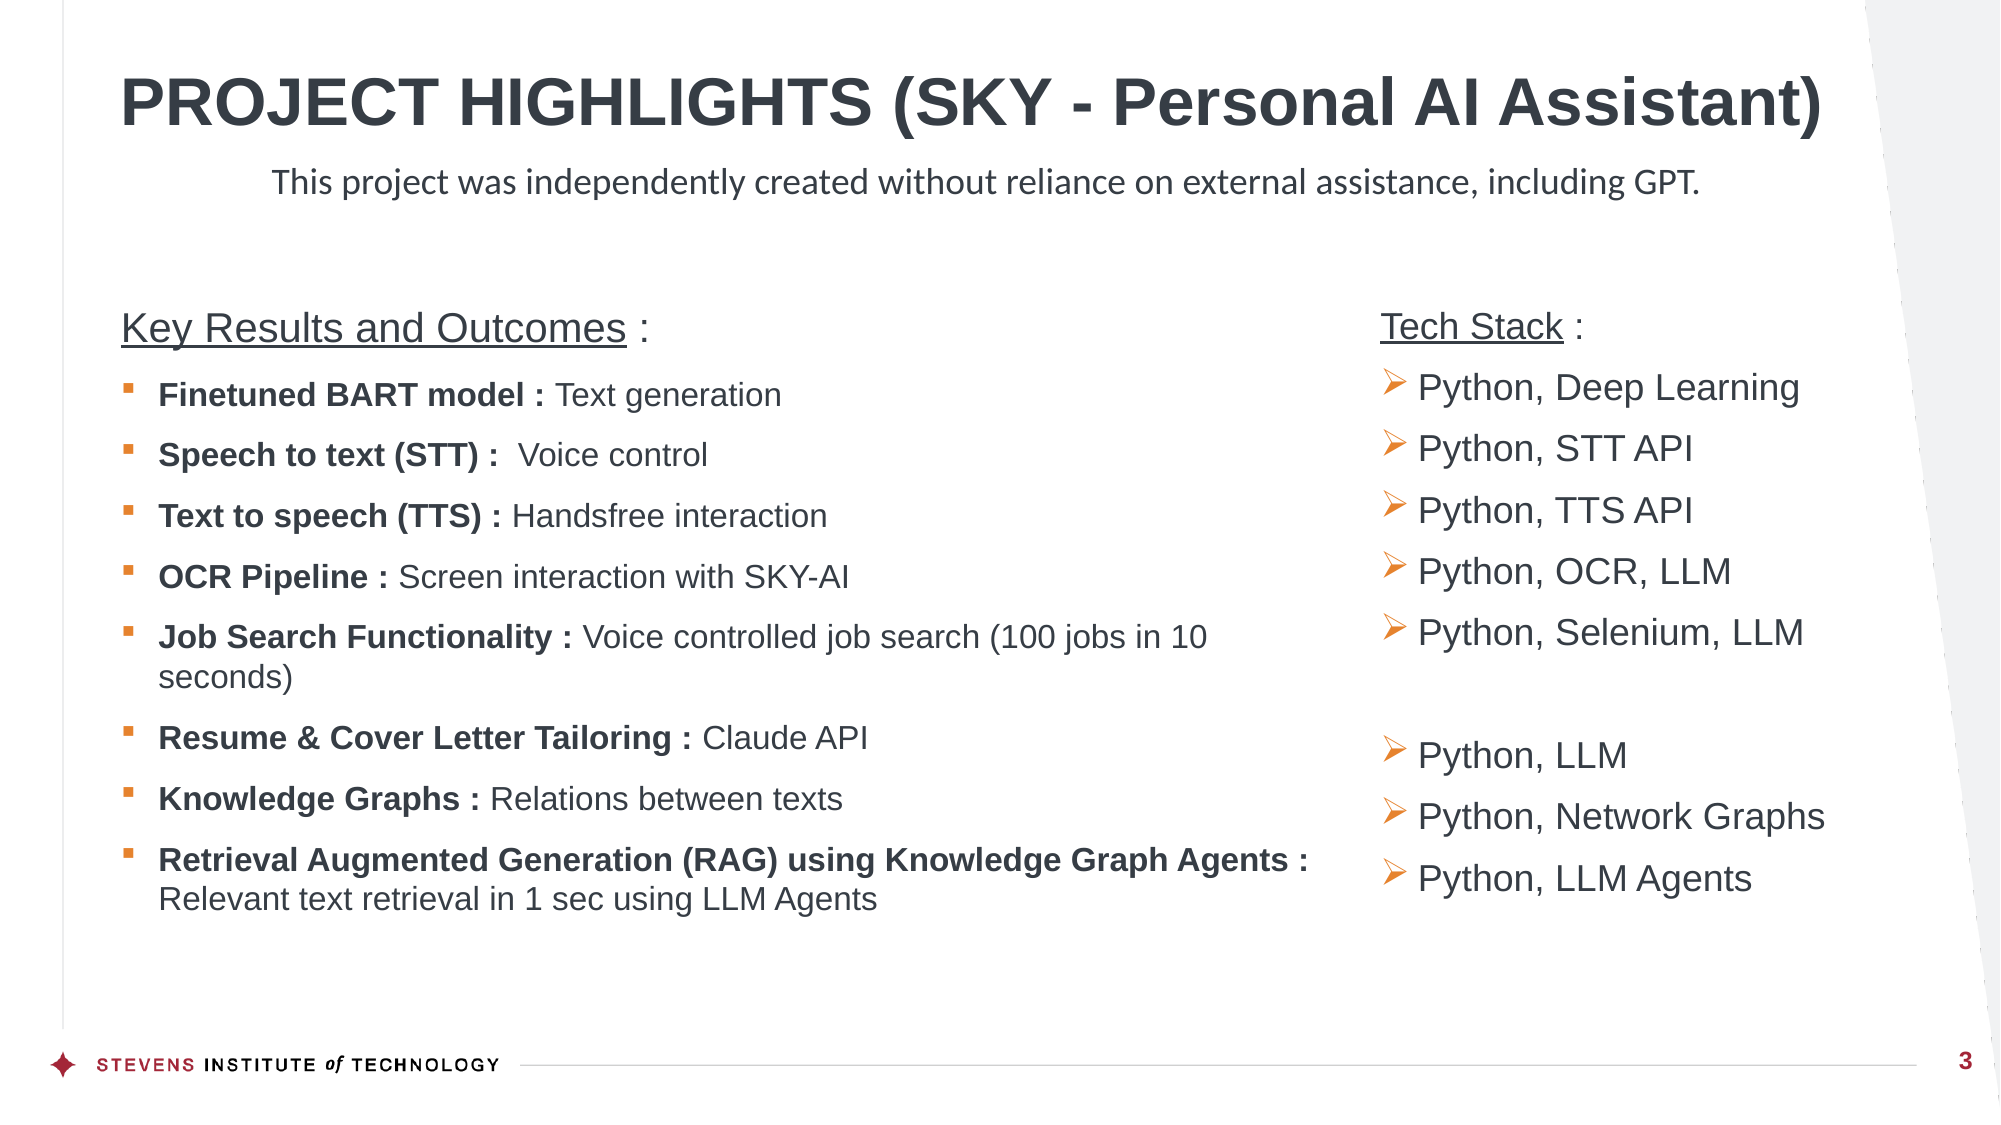

# PROJECT HIGHLIGHTS (SKY - Personal AI Assistant)
	This project was independently created without reliance on external assistance, including GPT.
Key Results and Outcomes :
Finetuned BART model : Text generation
Speech to text (STT) :  Voice control
Text to speech (TTS) : Handsfree interaction
OCR Pipeline : Screen interaction with SKY-AI
Job Search Functionality : Voice controlled job search (100 jobs in 10 seconds)
Resume & Cover Letter Tailoring : Claude API
Knowledge Graphs : Relations between texts
Retrieval Augmented Generation (RAG) using Knowledge Graph Agents : Relevant text retrieval in 1 sec using LLM Agents

Tech Stack :
Python, Deep Learning
Python, STT API
Python, TTS API
Python, OCR, LLM
Python, Selenium, LLM

Python, LLM
Python, Network Graphs
Python, LLM Agents

3